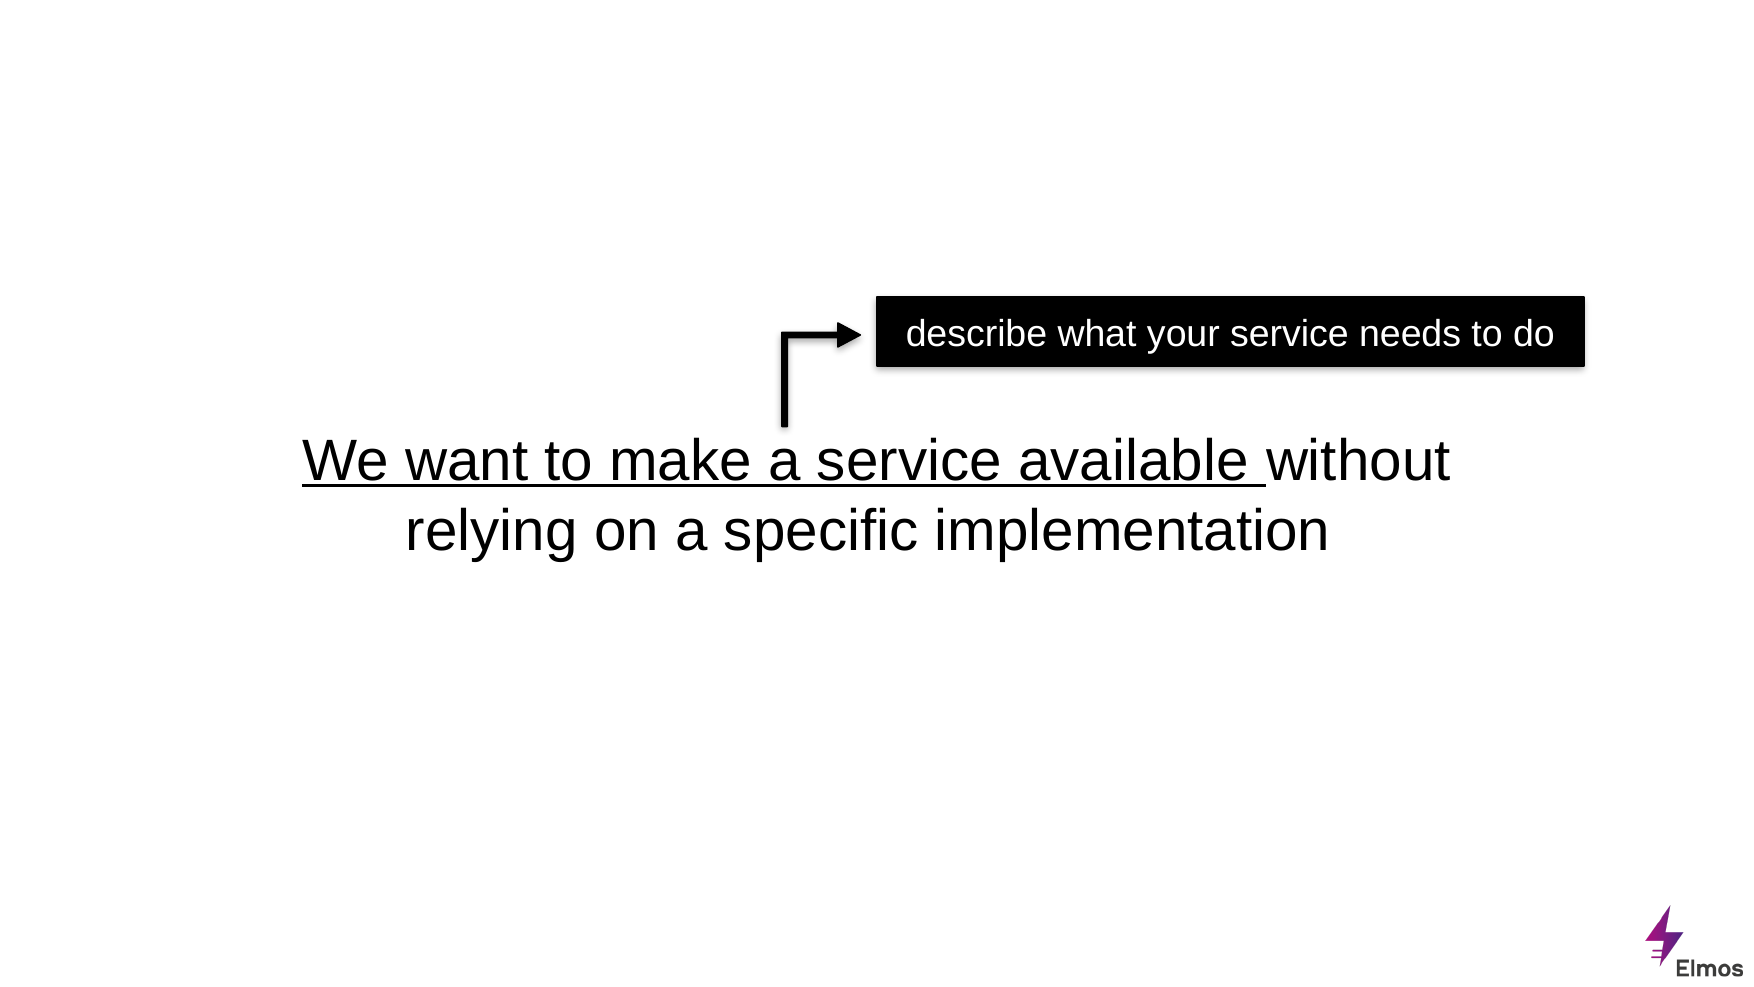

describe what your service needs to do

We want to make a service available without relying on a specific implementation